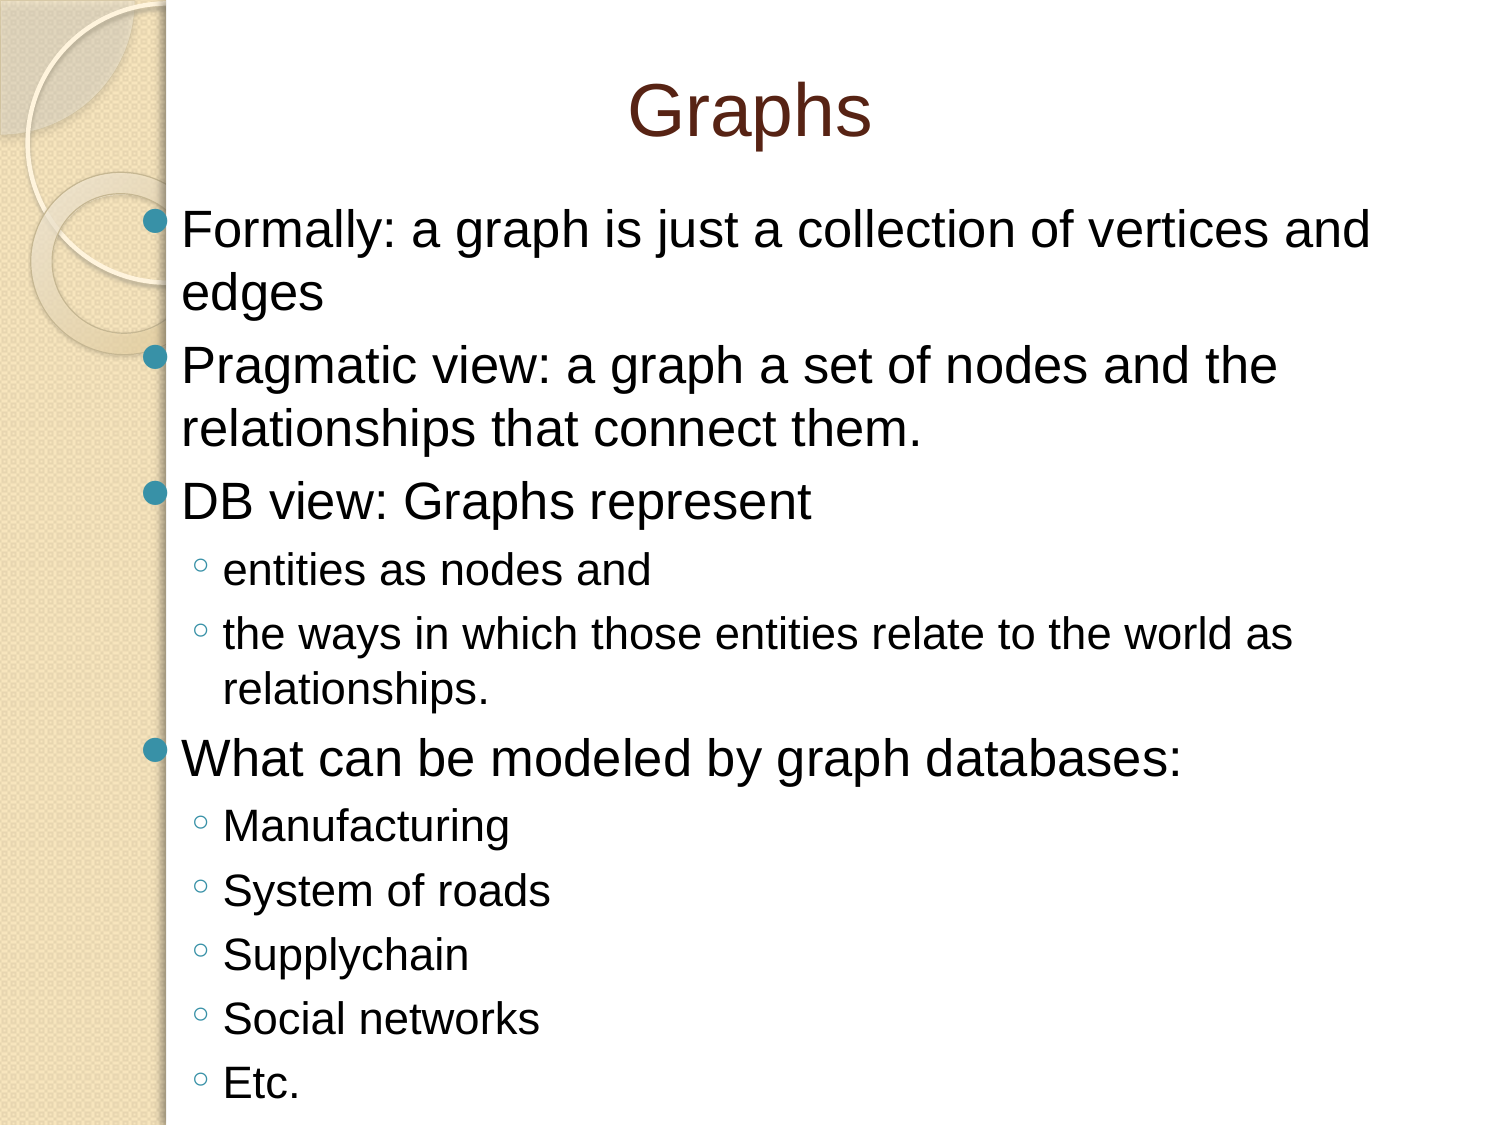

# Graphs
Formally: a graph is just a collection of vertices and edges
Pragmatic view: a graph a set of nodes and the relationships that connect them.
DB view: Graphs represent
entities as nodes and
the ways in which those entities relate to the world as relationships.
What can be modeled by graph databases:
Manufacturing
System of roads
Supplychain
Social networks
Etc.